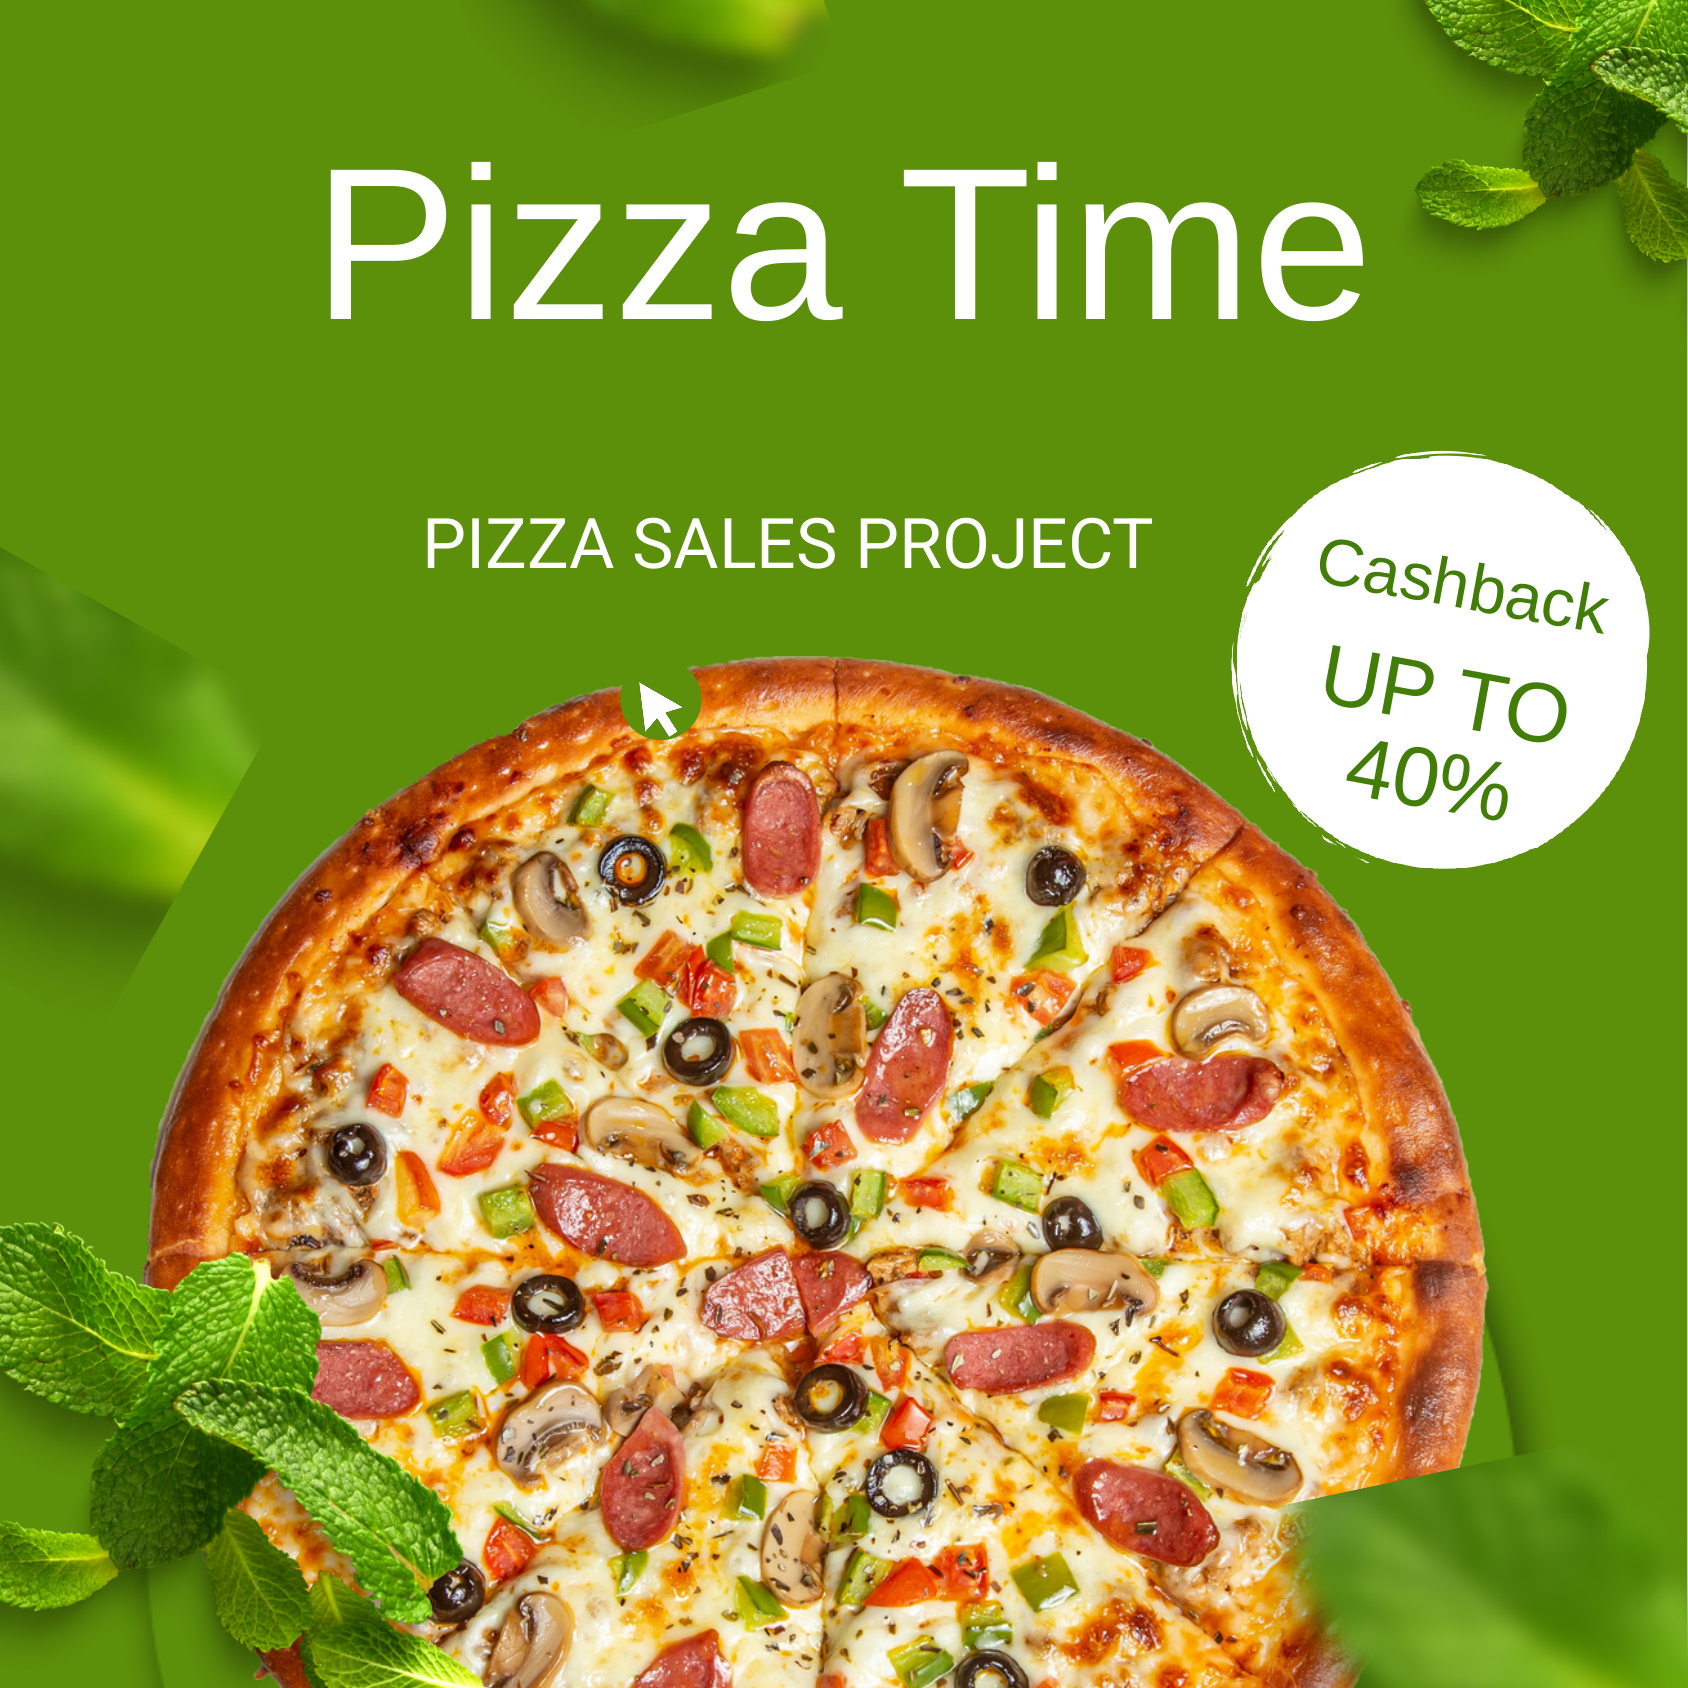

Pizza Time

PIZZA SALES PROJECT
Cashback

UP TO
40%